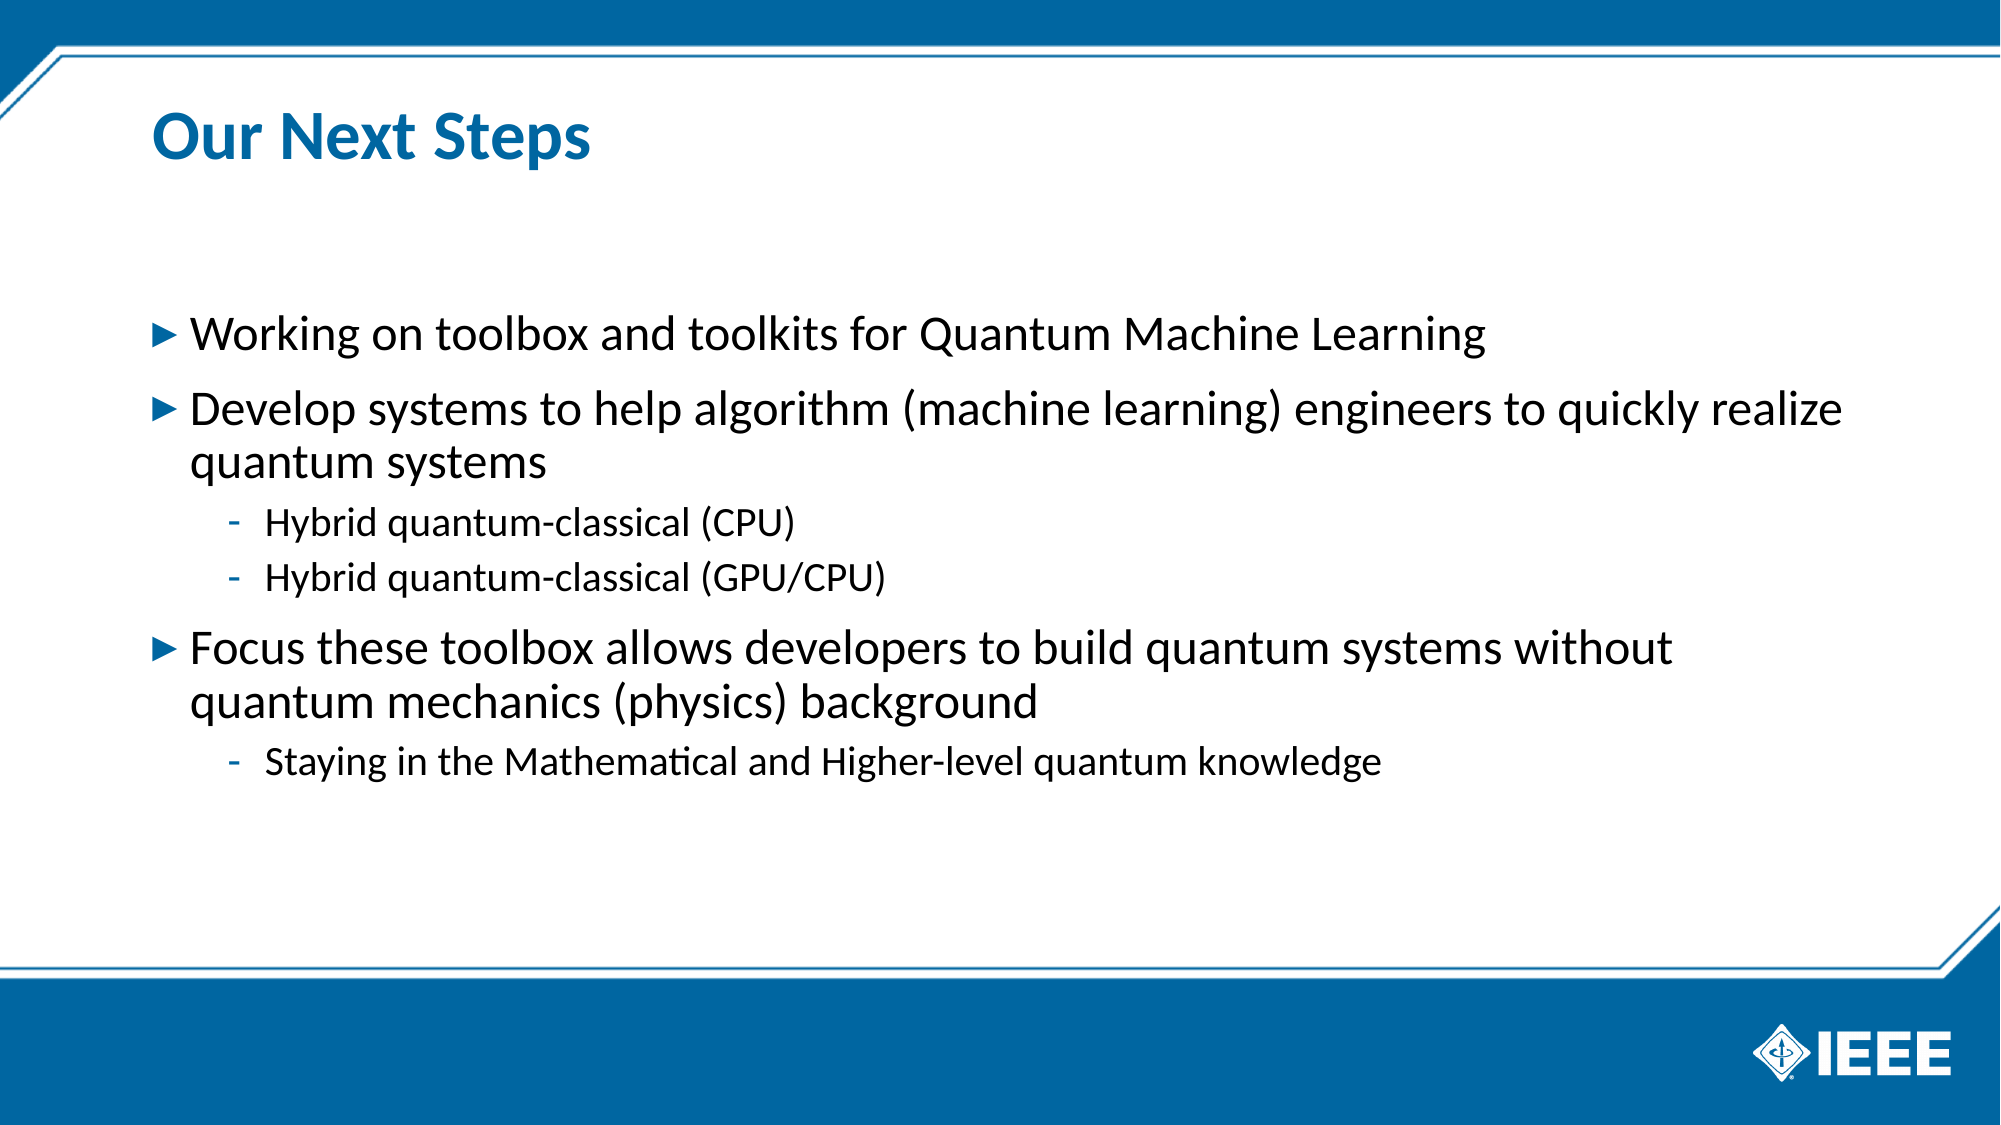

# Our Next Steps

Working on toolbox and toolkits for Quantum Machine Learning
Develop systems to help algorithm (machine learning) engineers to quickly realize quantum systems
Hybrid quantum-classical (CPU)
Hybrid quantum-classical (GPU/CPU)
Focus these toolbox allows developers to build quantum systems without quantum mechanics (physics) background
Staying in the Mathematical and Higher-level quantum knowledge